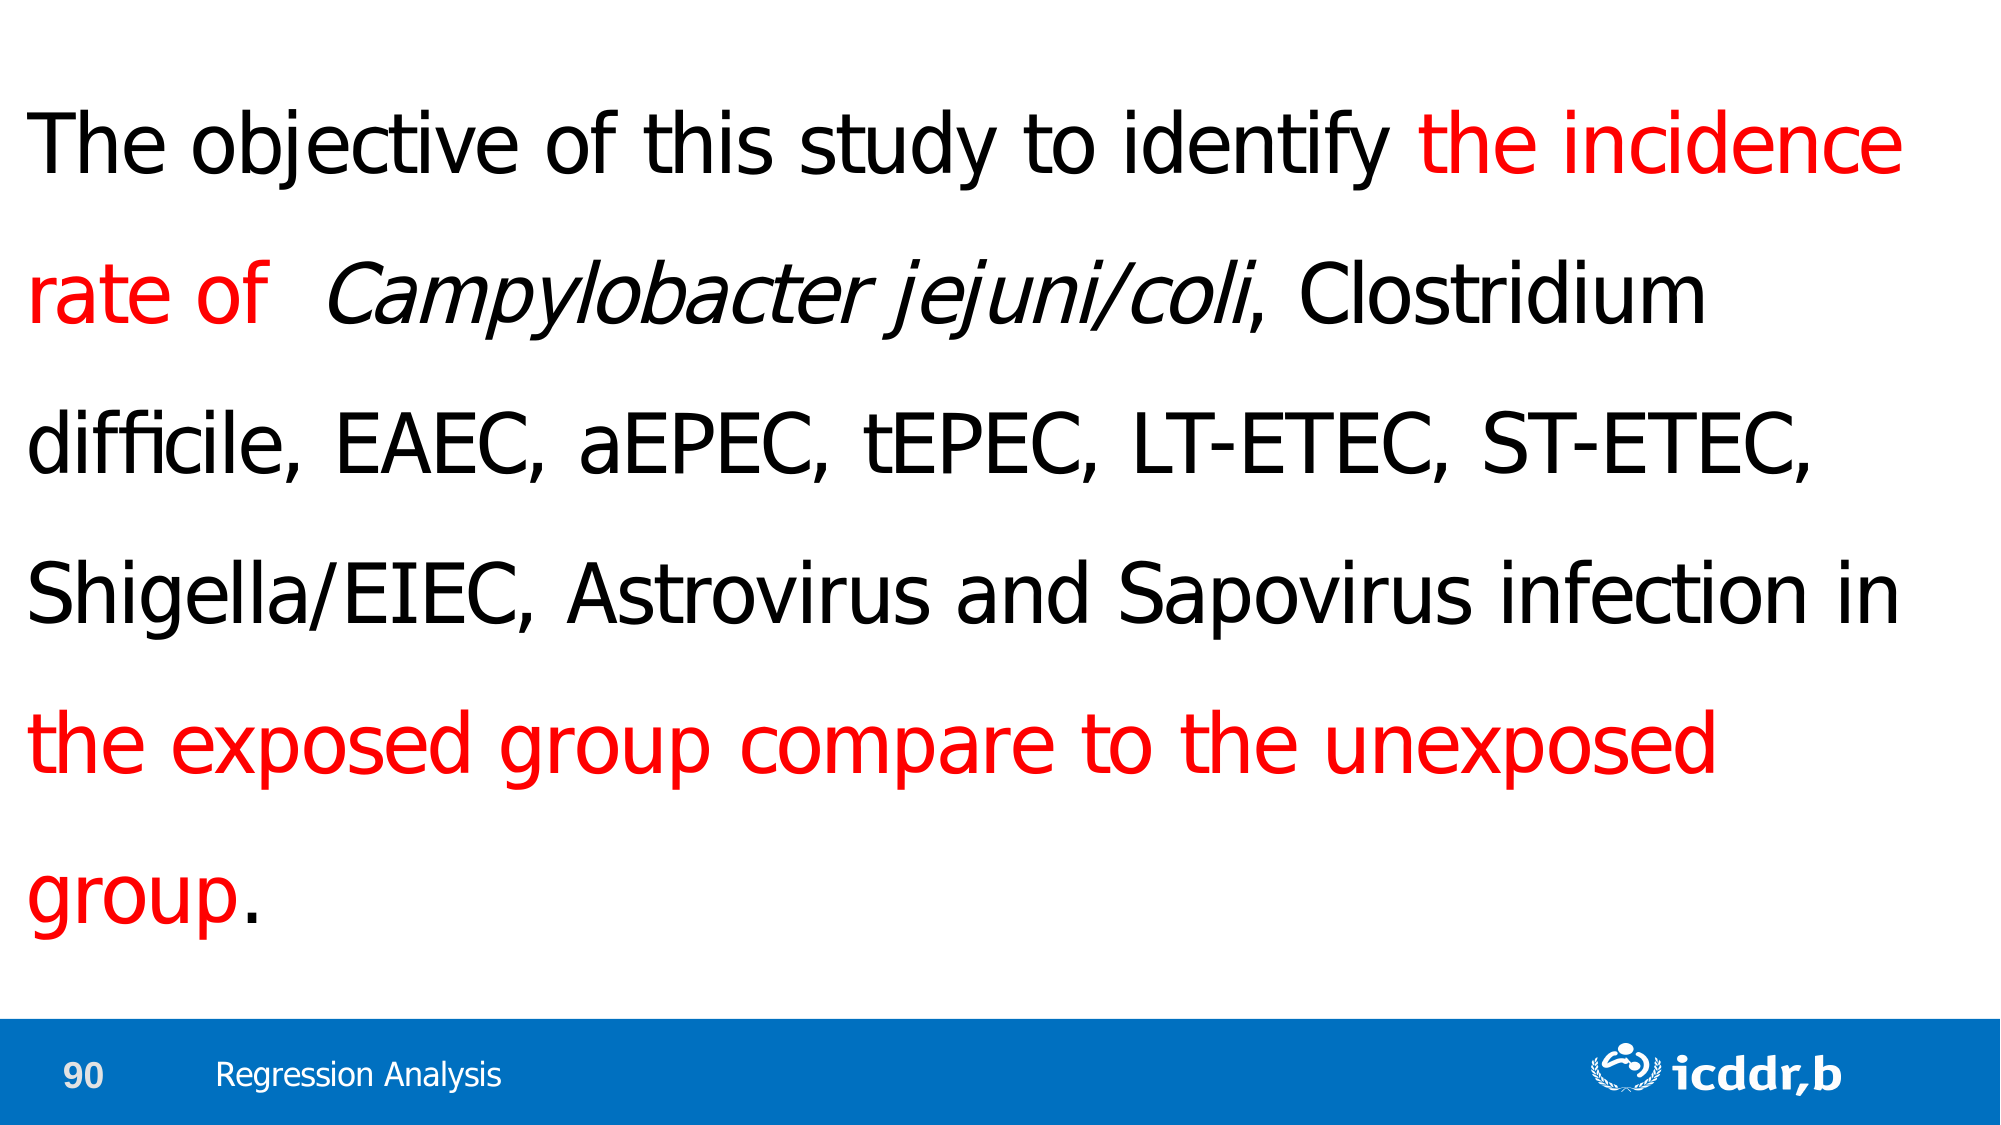

The objective of this study to identify the incidence rate of  Campylobacter jejuni/coli, Clostridium difficile, EAEC, aEPEC, tEPEC, LT-ETEC, ST-ETEC, Shigella/EIEC, Astrovirus and Sapovirus infection in the exposed group compare to the unexposed group.